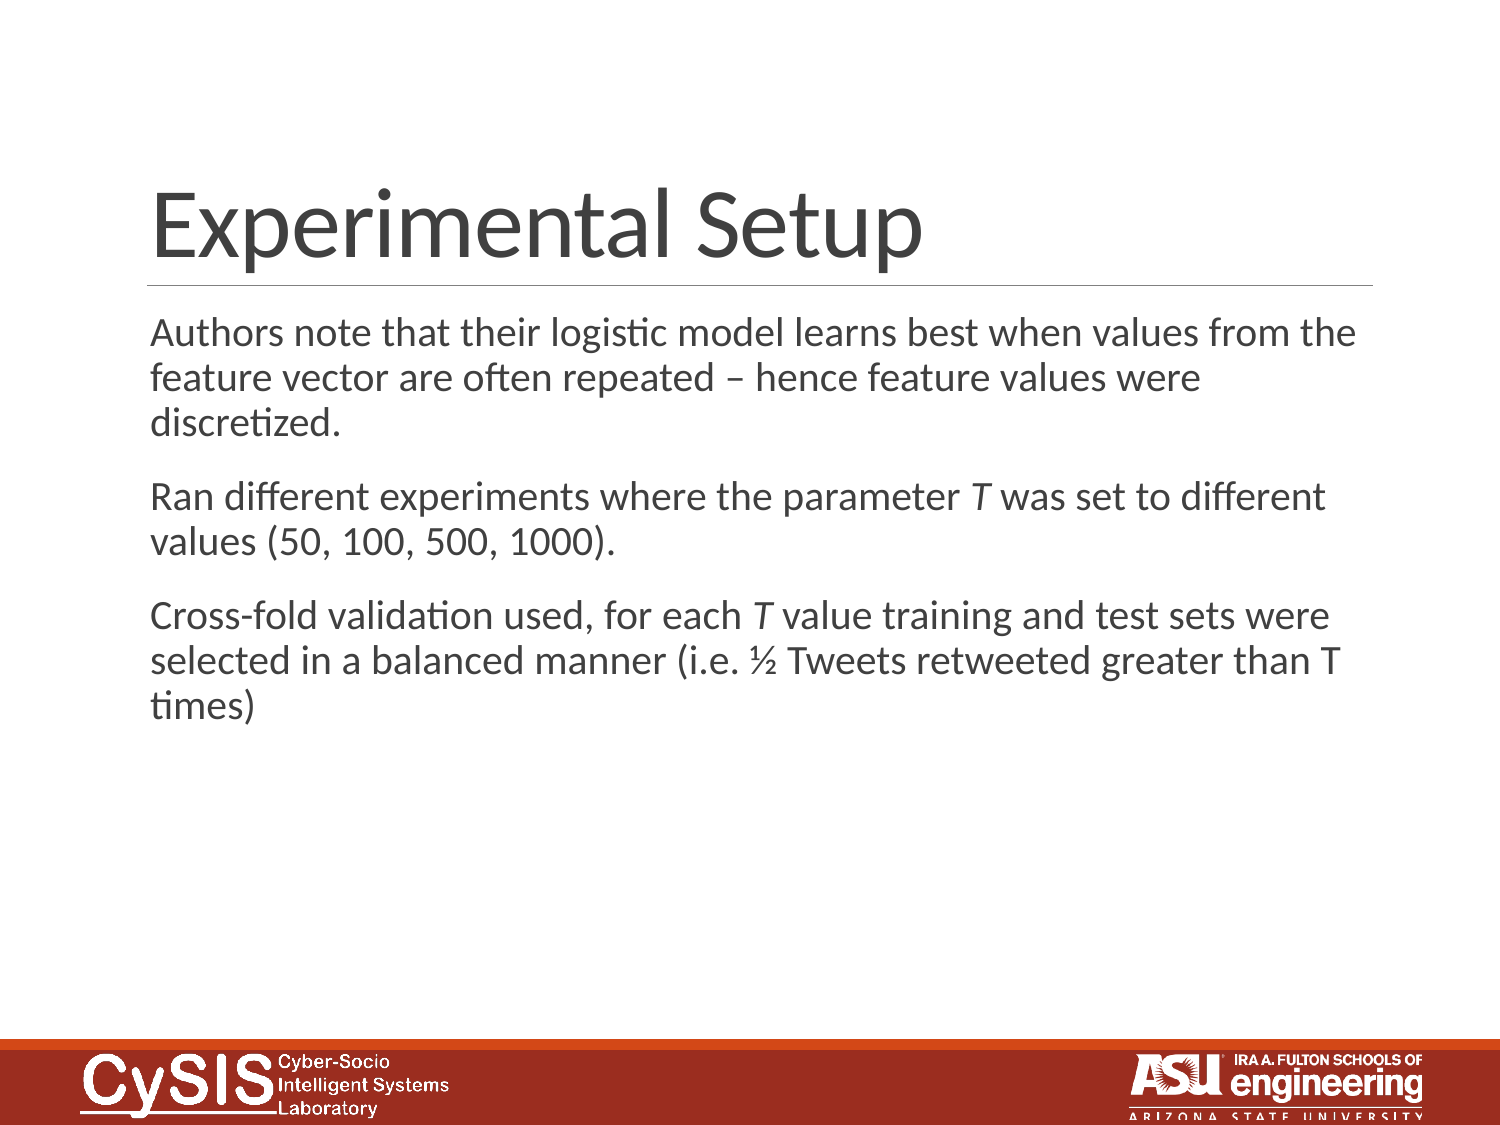

# Experimental Setup
Authors note that their logistic model learns best when values from the feature vector are often repeated – hence feature values were discretized.
Ran different experiments where the parameter T was set to different values (50, 100, 500, 1000).
Cross-fold validation used, for each T value training and test sets were selected in a balanced manner (i.e. ½ Tweets retweeted greater than T times)